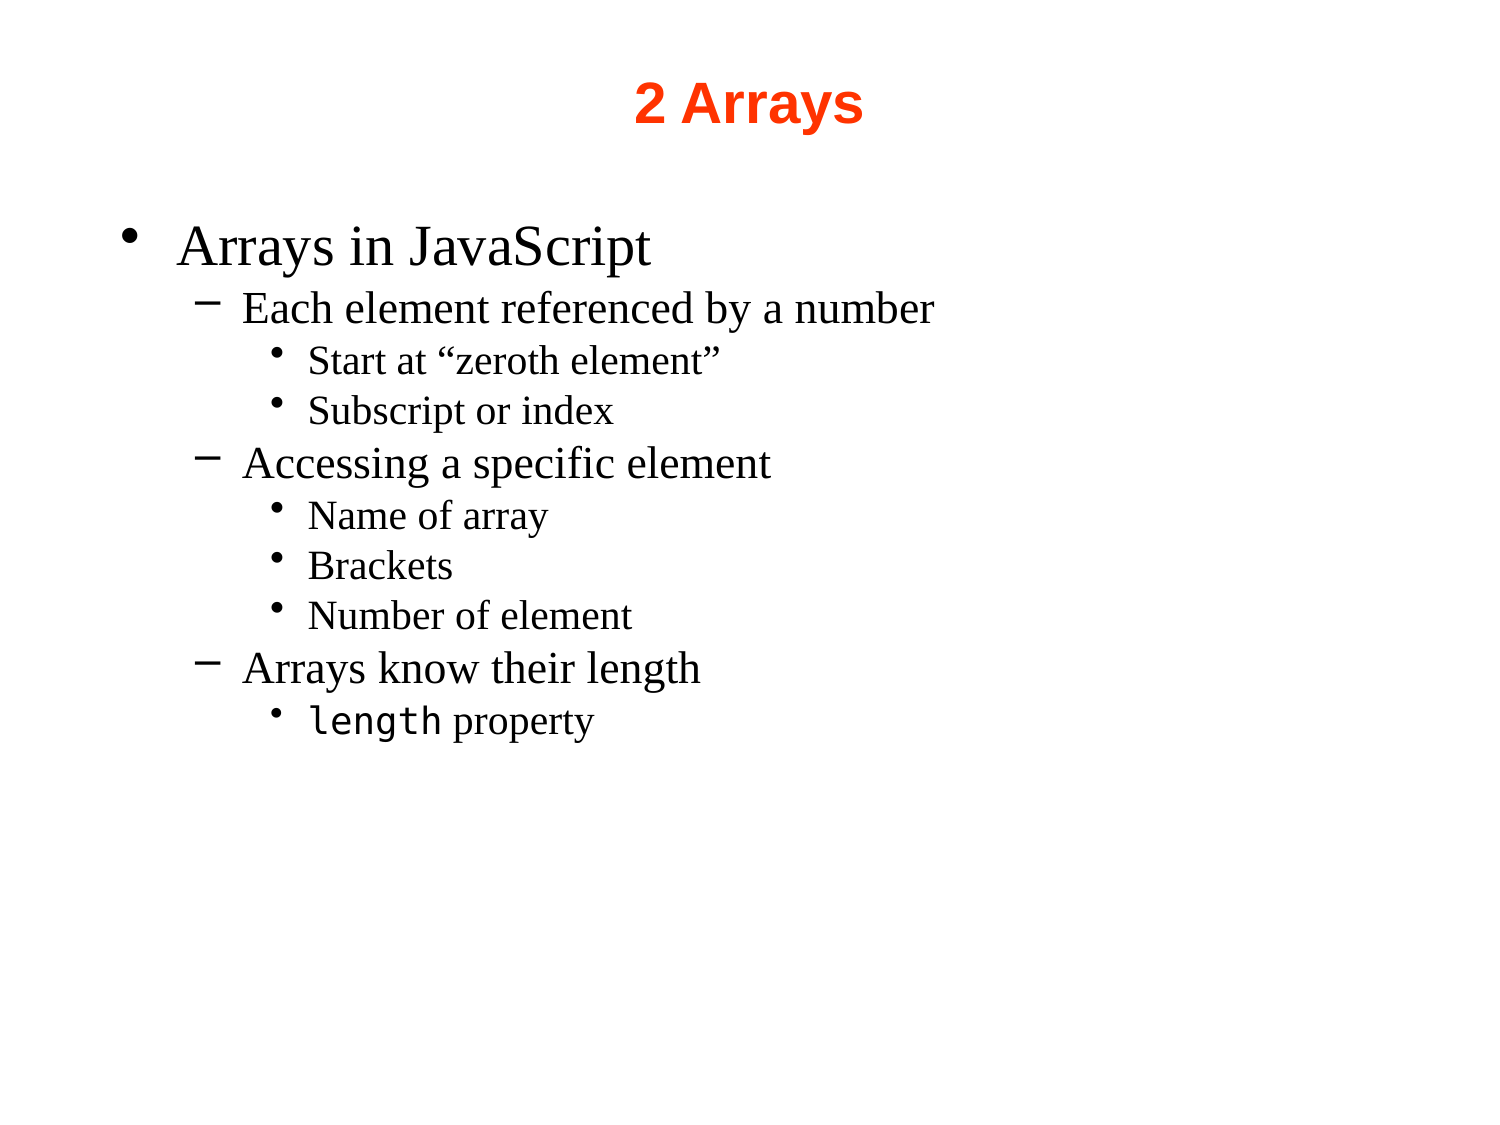

4
# 2 Arrays
Arrays in JavaScript
Each element referenced by a number
Start at “zeroth element”
Subscript or index
Accessing a specific element
Name of array
Brackets
Number of element
Arrays know their length
length property